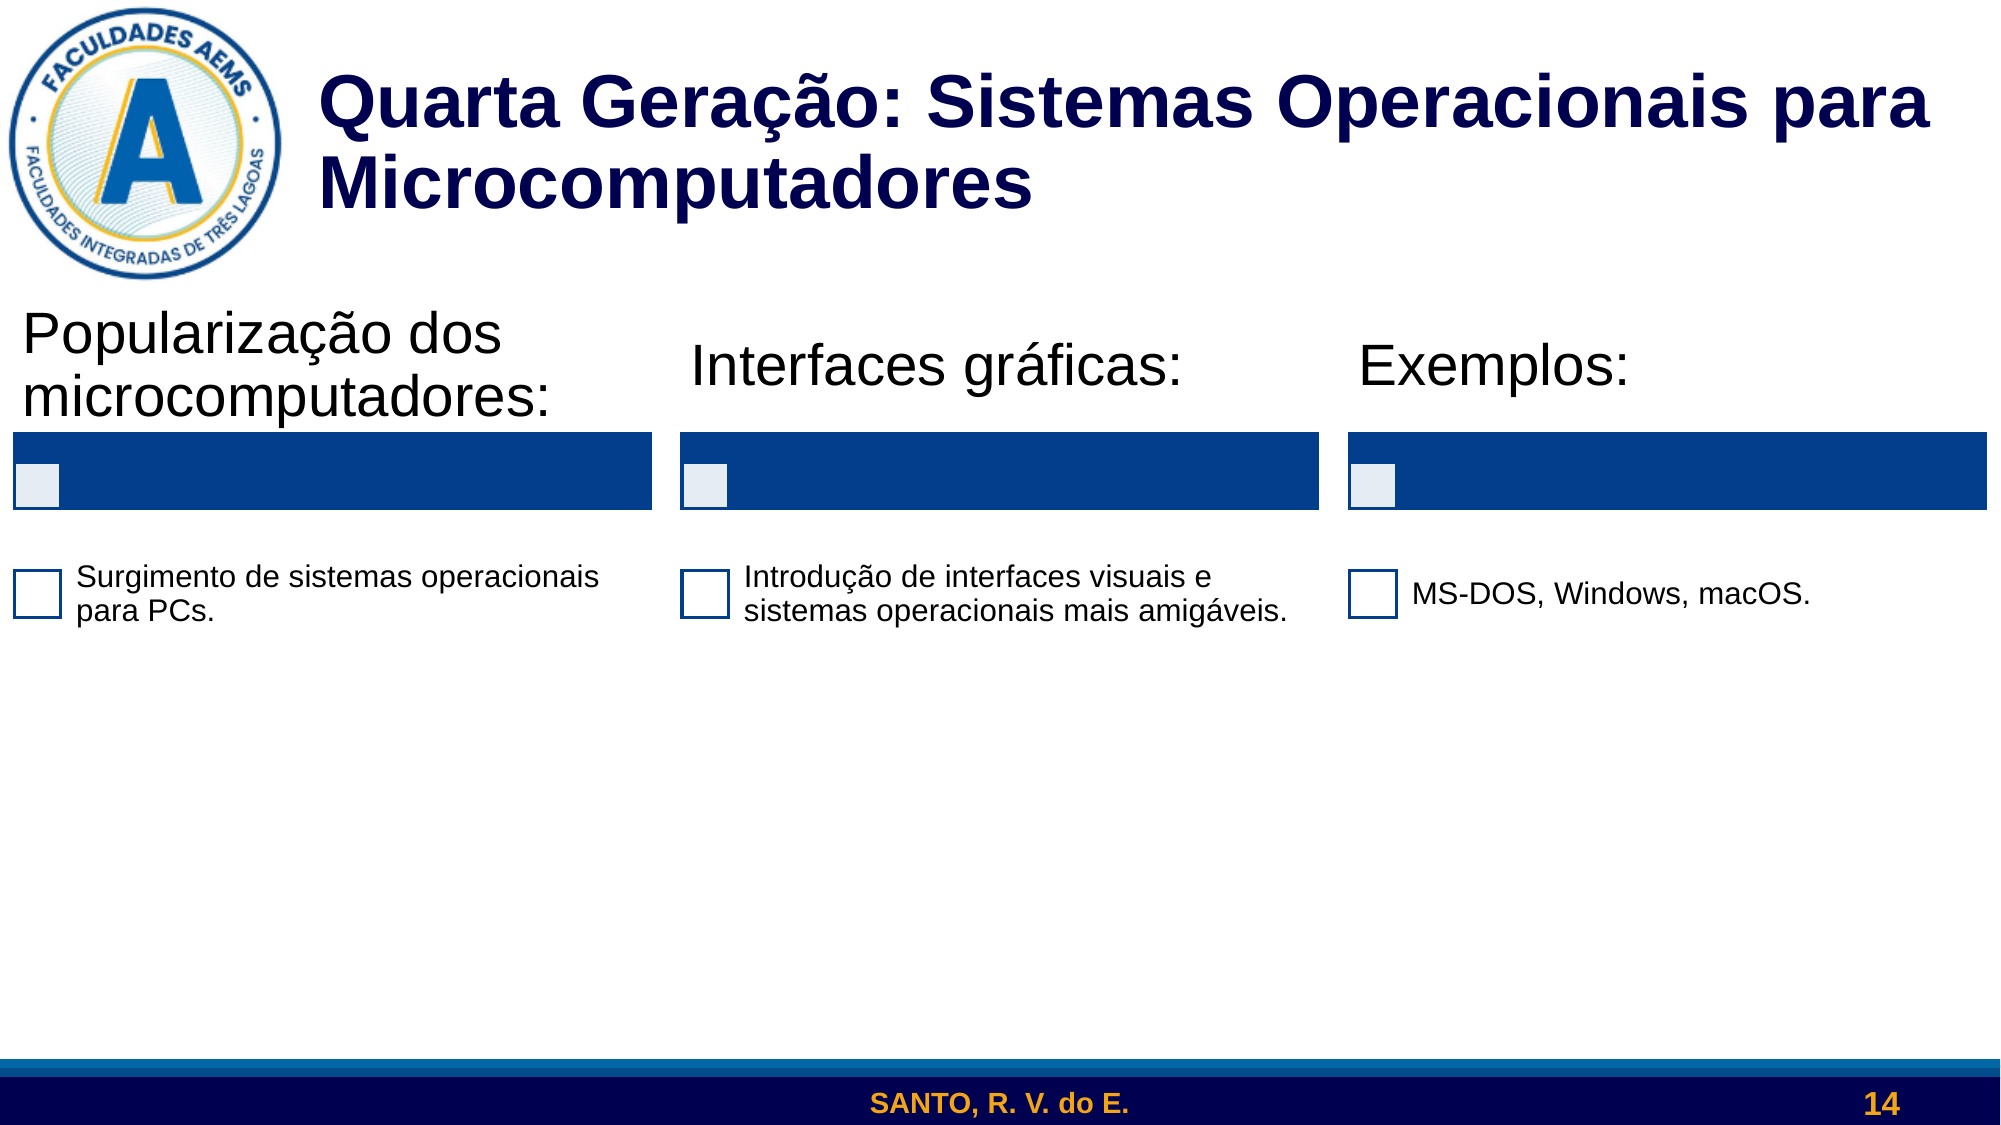

SANTO, R. V. do E.
14
# Quarta Geração: Sistemas Operacionais para Microcomputadores
Popularização dos microcomputadores:
Surgimento de sistemas operacionais para PCs.
Interfaces gráficas:
Introdução de interfaces visuais e sistemas operacionais mais amigáveis.
Exemplos:
MS-DOS, Windows, macOS.